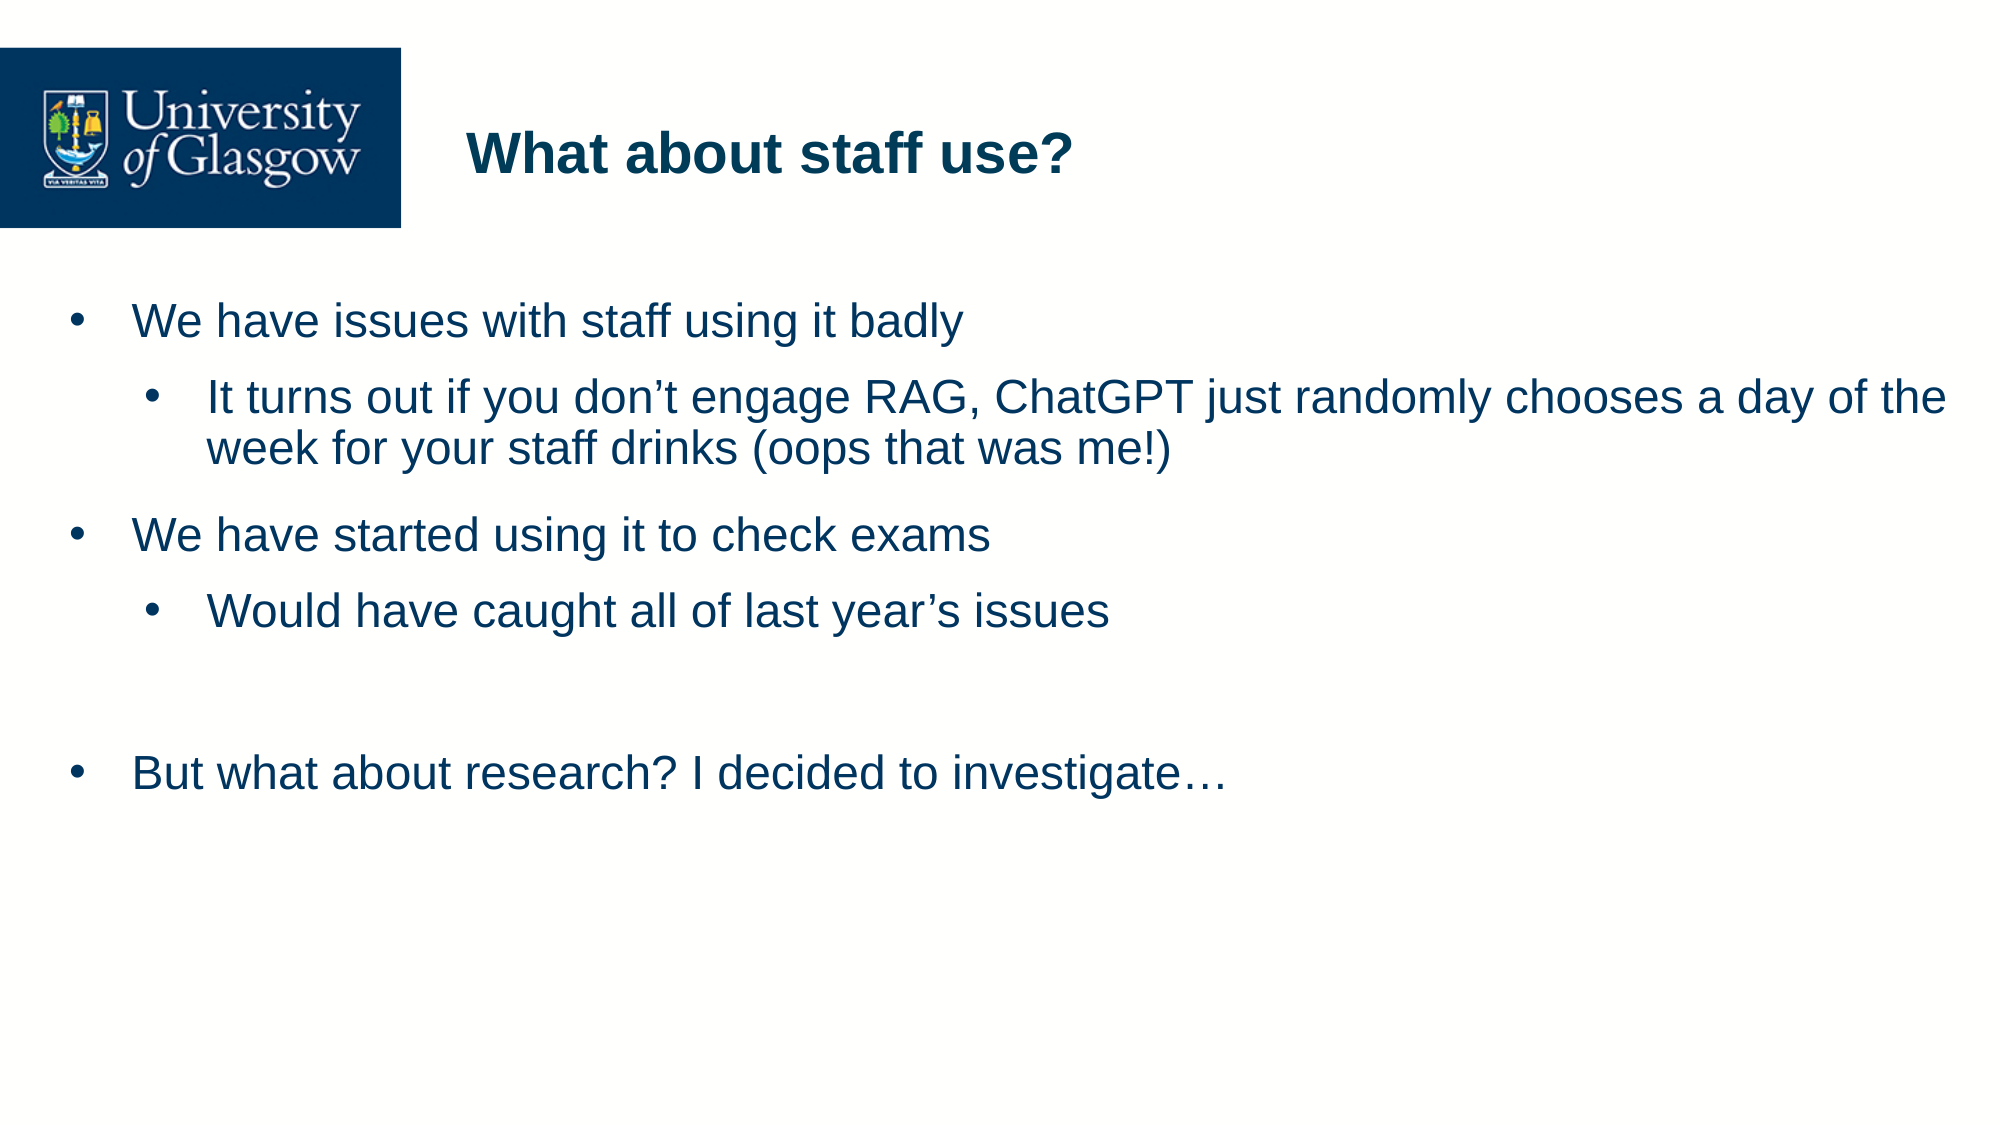

# What about staff use?

We have issues with staff using it badly
It turns out if you don’t engage RAG, ChatGPT just randomly chooses a day of the week for your staff drinks (oops that was me!)
We have started using it to check exams
Would have caught all of last year’s issues

But what about research? I decided to investigate…